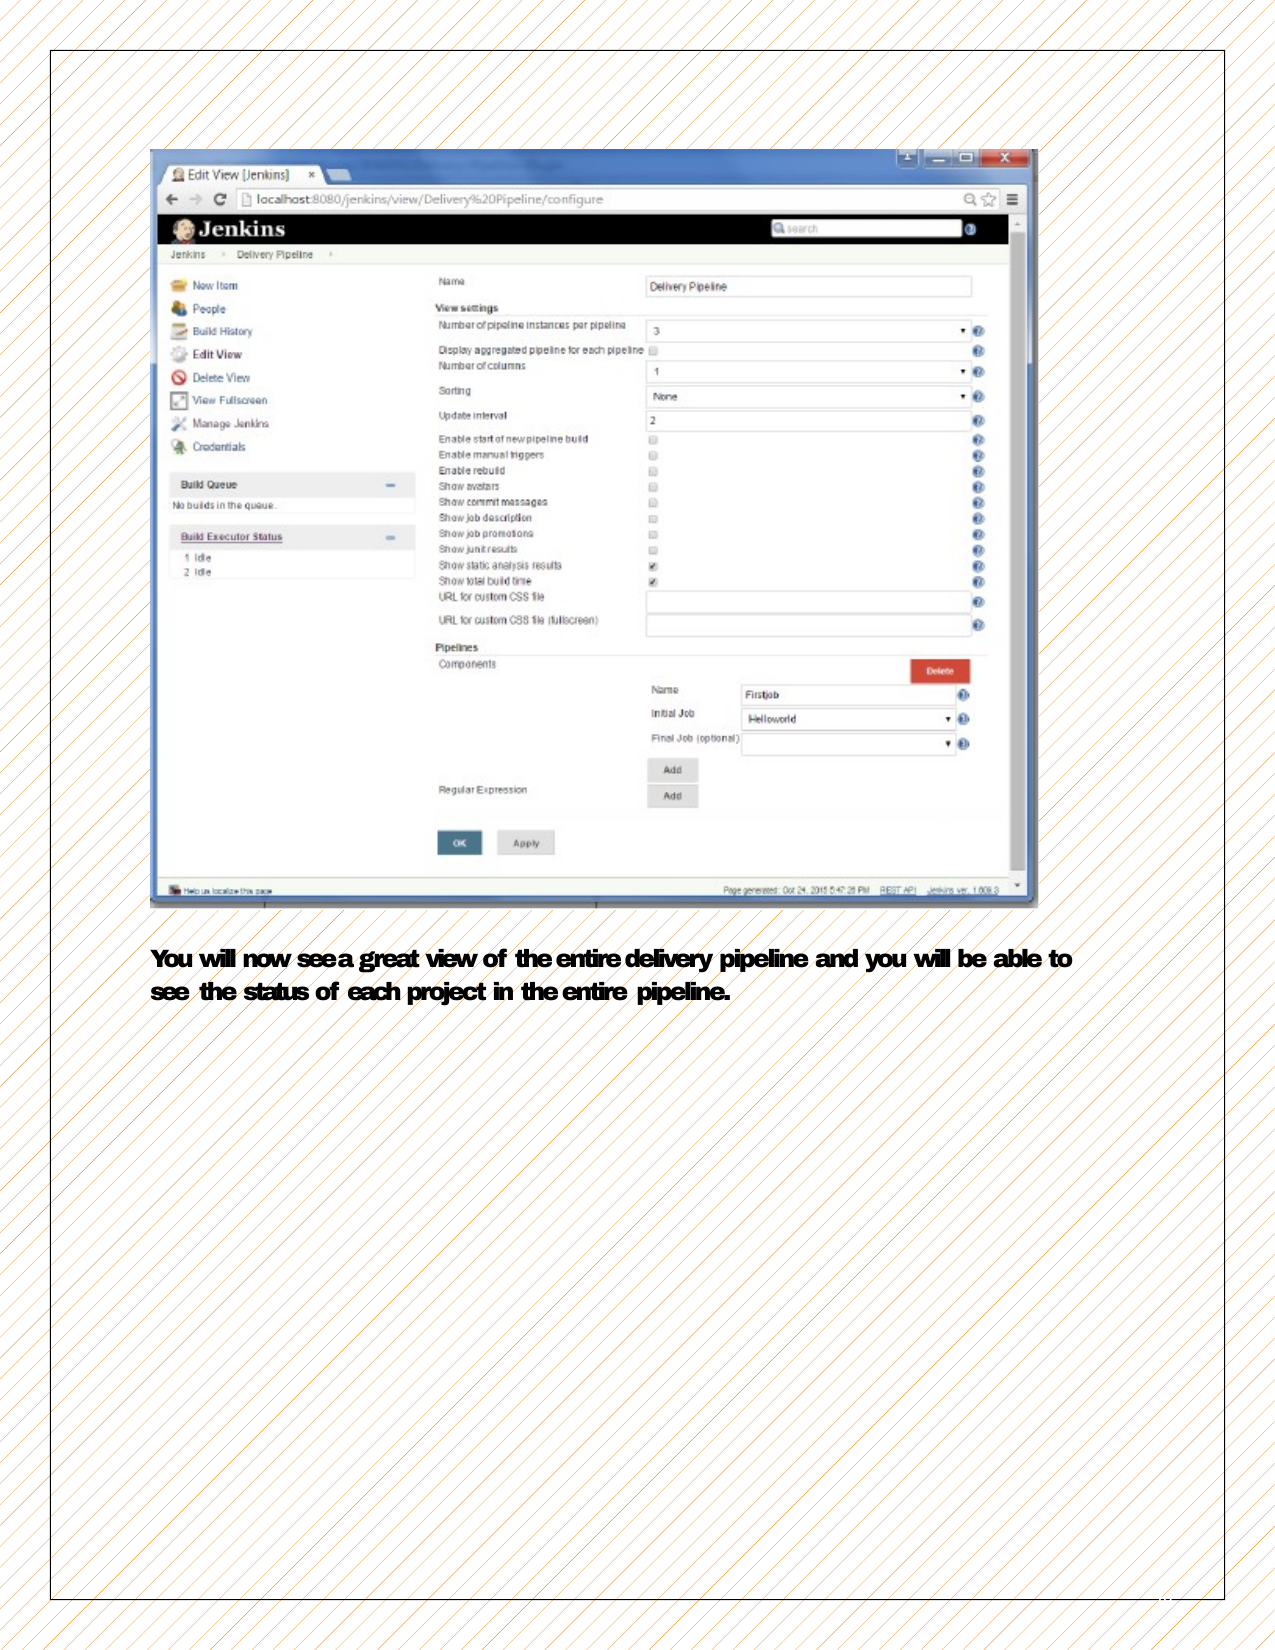

You will now see a great view of the entire delivery pipeline and you will be able to see  the status of each project in the entire pipeline.
79